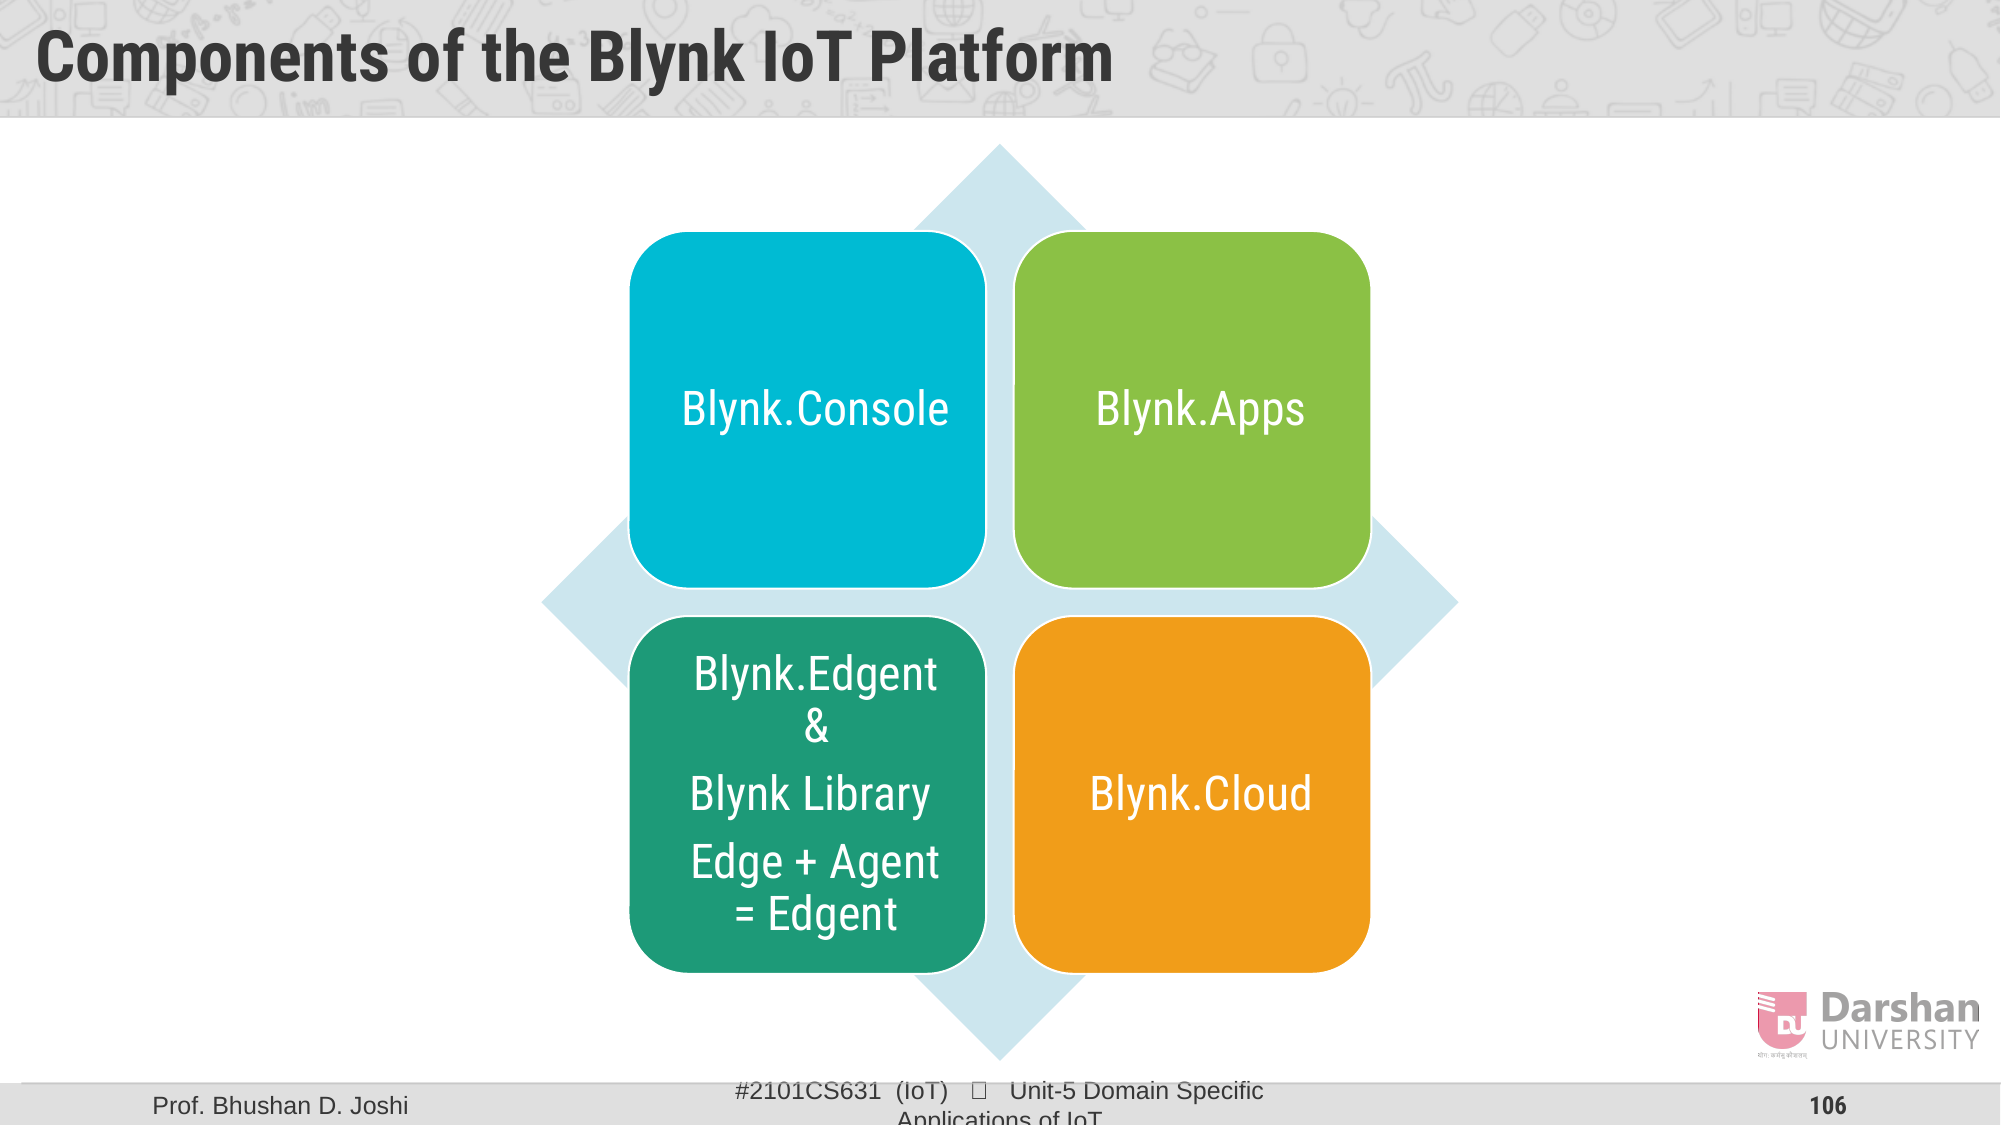

# Components of the Blynk IoT Platform
Blynk.Console
Blynk.Apps
Blynk.Edgent &
Blynk Library
Edge + Agent = Edgent
Blynk.Cloud